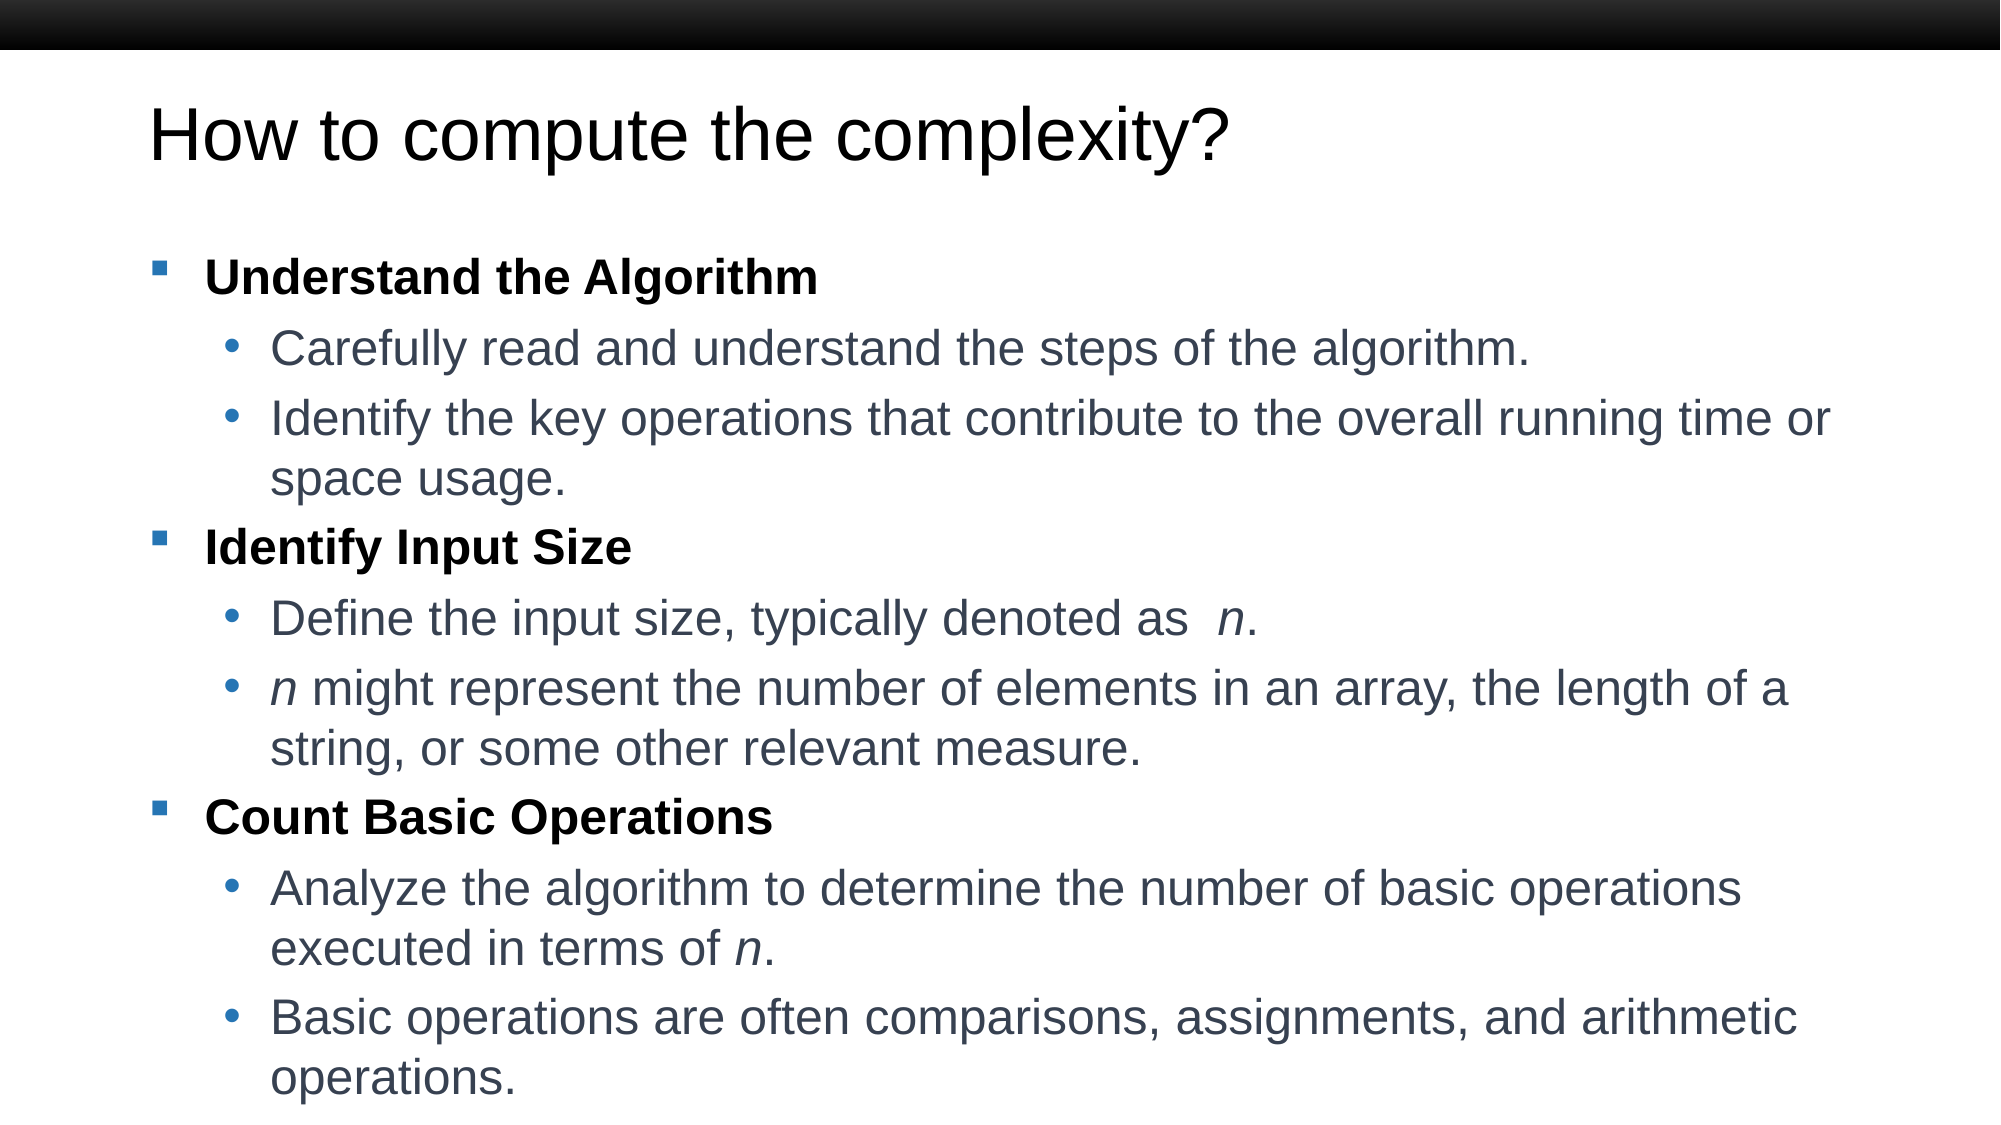

# How to compute the complexity?
Understand the Algorithm
Carefully read and understand the steps of the algorithm.
Identify the key operations that contribute to the overall running time or space usage.
Identify Input Size
Define the input size, typically denoted as  n.
n might represent the number of elements in an array, the length of a string, or some other relevant measure.
Count Basic Operations
Analyze the algorithm to determine the number of basic operations executed in terms of n.
Basic operations are often comparisons, assignments, and arithmetic operations.